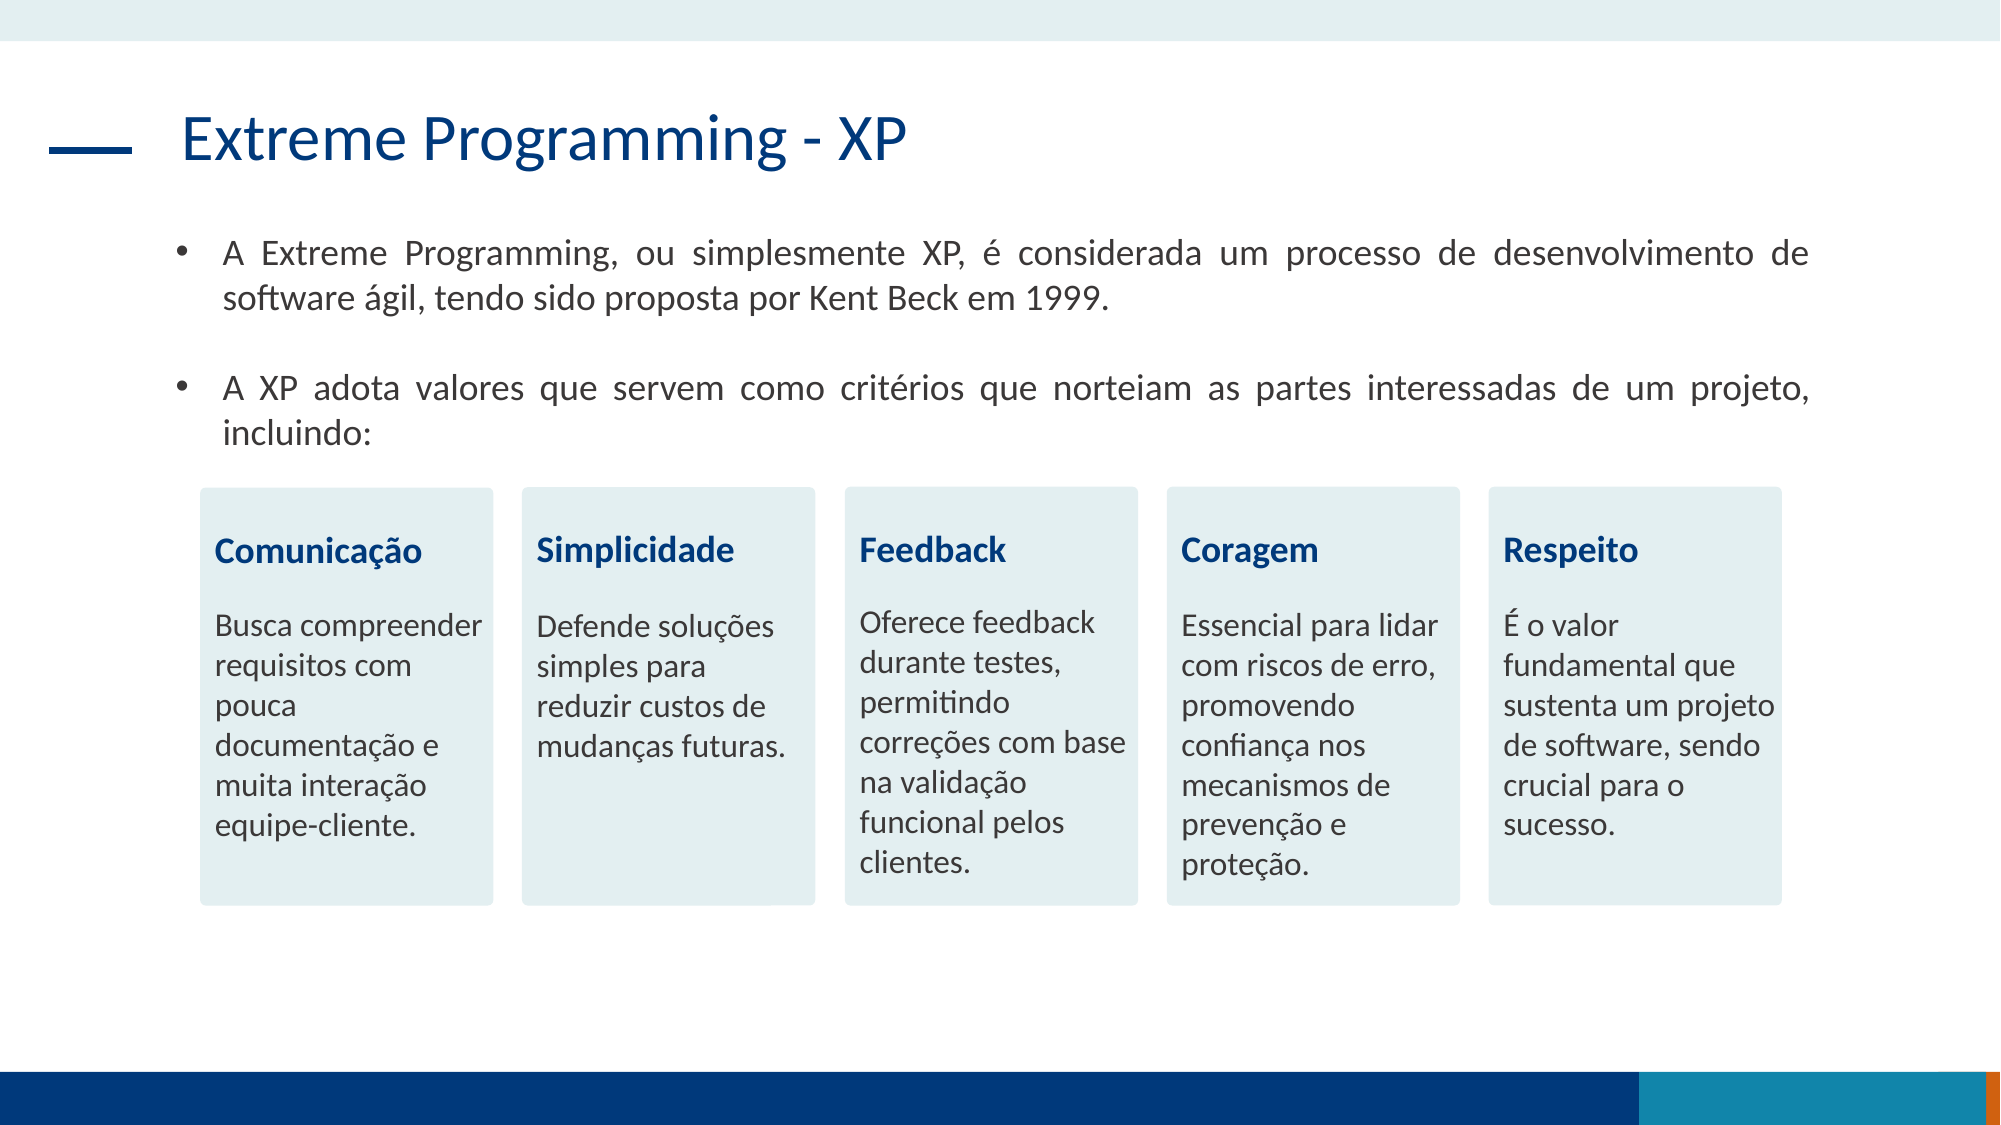

Extreme Programming - XP
A Extreme Programming, ou simplesmente XP, é considerada um processo de desenvolvimento de software ágil, tendo sido proposta por Kent Beck em 1999.

A XP adota valores que servem como critérios que norteiam as partes interessadas de um projeto, incluindo:

Feedback
Coragem
Respeito
Simplicidade
Comunicação
Oferece feedback durante testes, permitindo correções com base na validação funcional pelos clientes.
Essencial para lidar com riscos de erro, promovendo confiança nos mecanismos de prevenção e proteção.
É o valor fundamental que sustenta um projeto de software, sendo crucial para o sucesso.

Busca compreender requisitos com pouca documentação e muita interação equipe-cliente.
Defende soluções simples para reduzir custos de mudanças futuras.